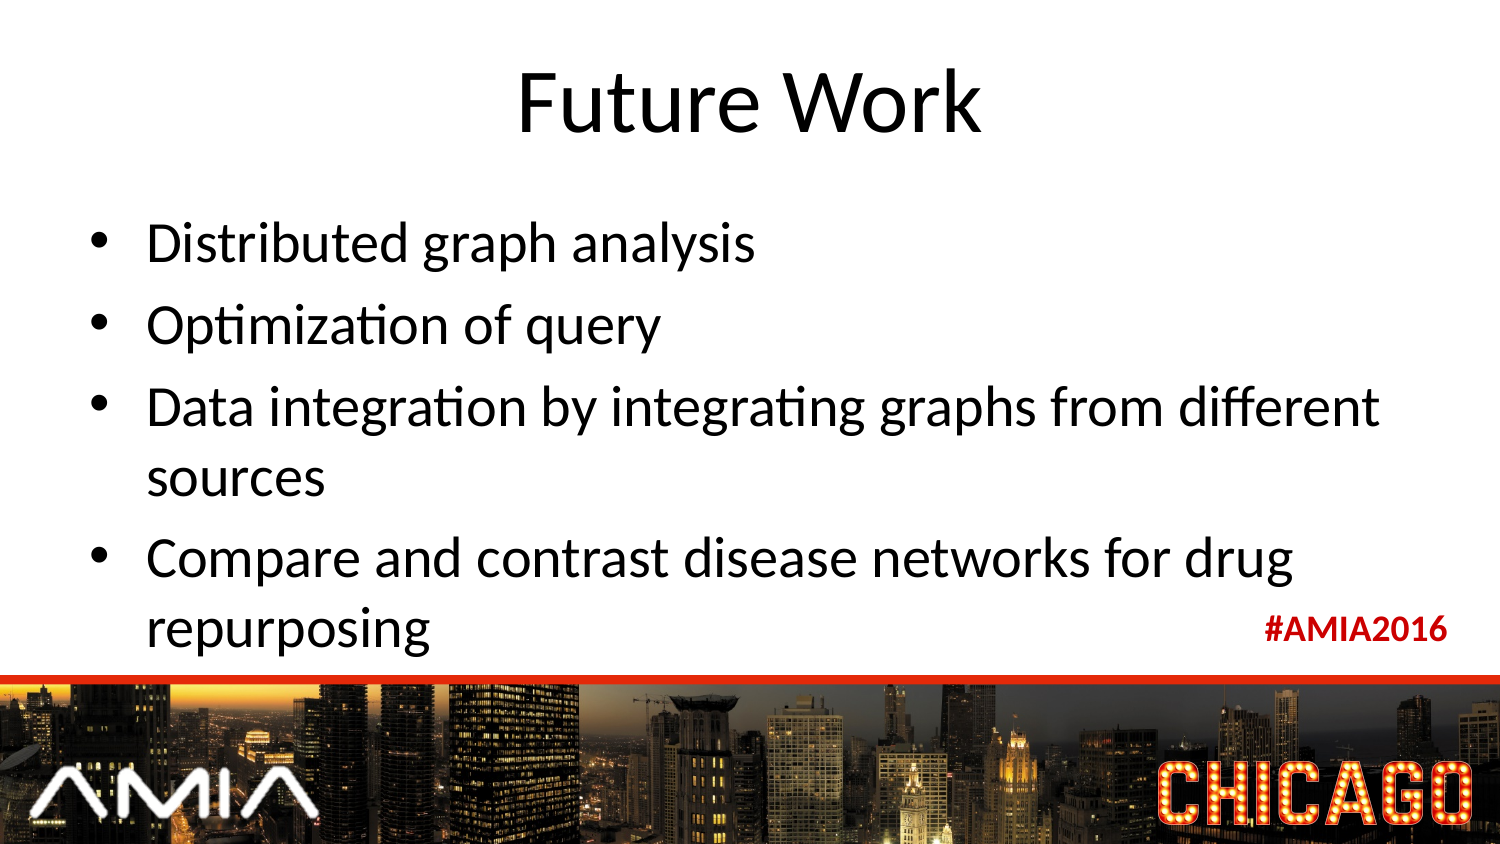

# Future Work

Distributed graph analysis
Optimization of query
Data integration by integrating graphs from different sources
Compare and contrast disease networks for drug repurposing